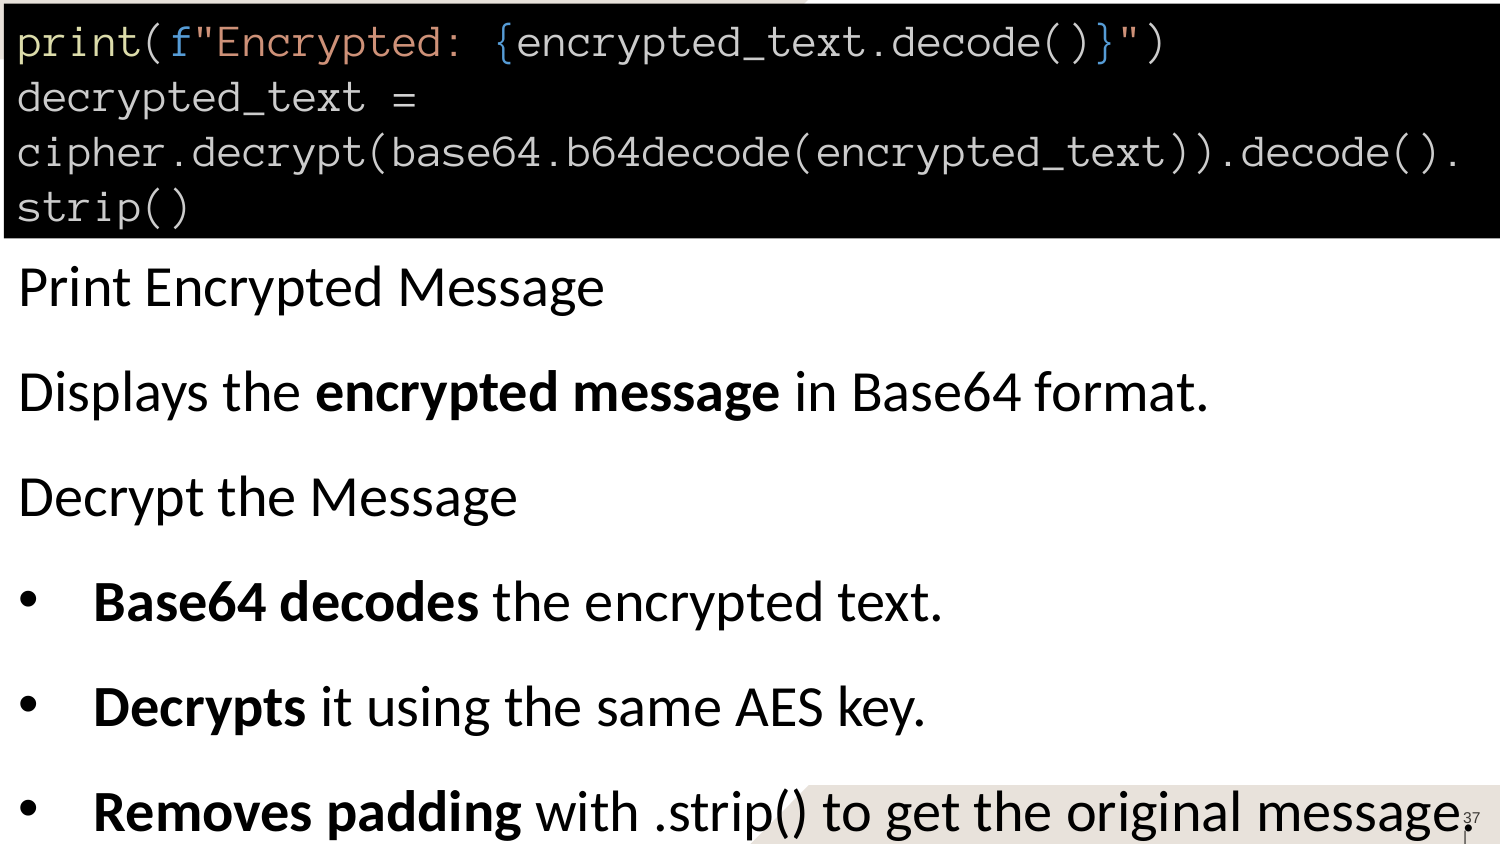

print(f"Encrypted: {encrypted_text.decode()}")
decrypted_text = cipher.decrypt(base64.b64decode(encrypted_text)).decode().strip()
Print Encrypted Message
Displays the encrypted message in Base64 format.
Decrypt the Message
Base64 decodes the encrypted text.
Decrypts it using the same AES key.
Removes padding with .strip() to get the original message.
37 |